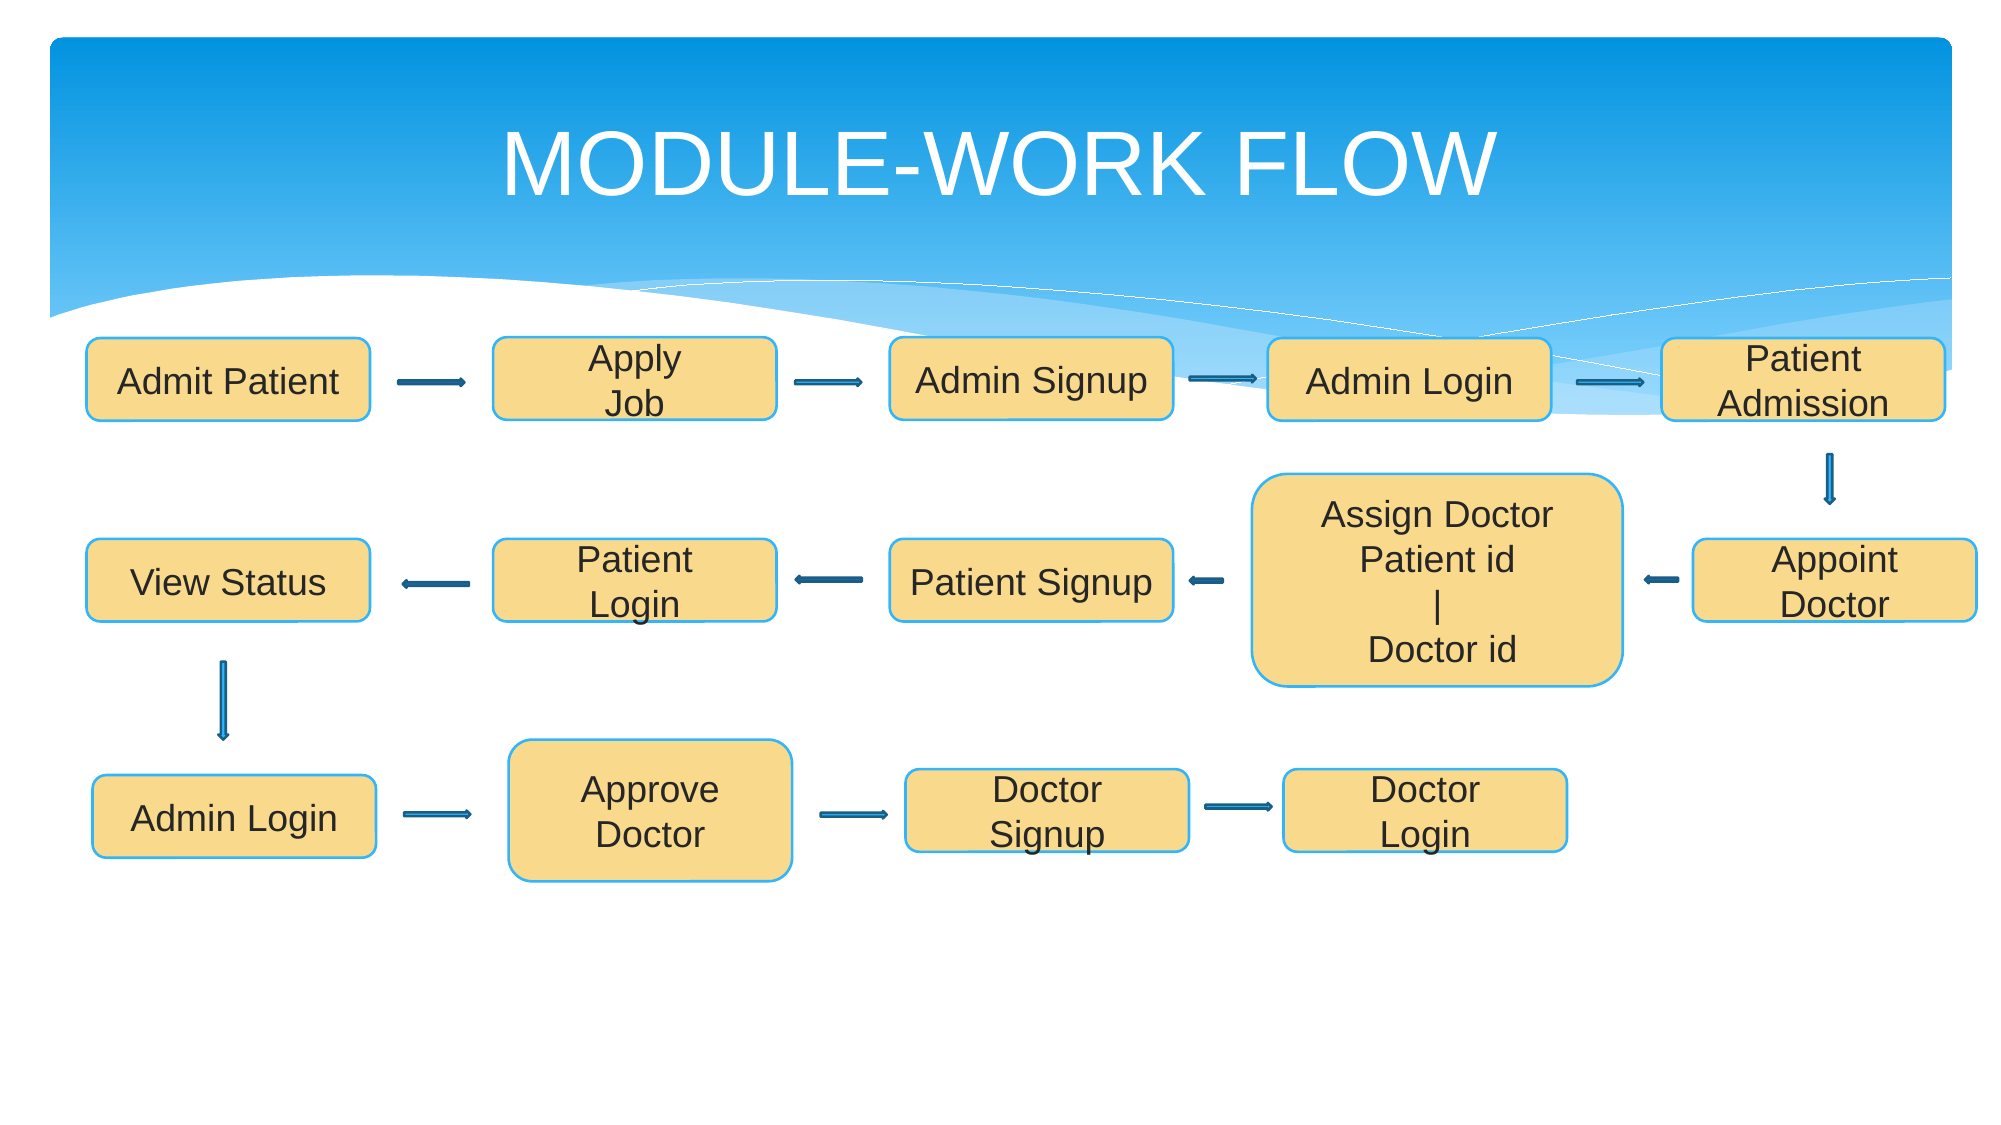

# MODULE-WORK FLOW
Apply
Job
Admin Signup
Admit Patient
Admin Login
Patient Admission

Assign Doctor
Patient id
|
 Doctor id

View Status
Patient
Login
Patient Signup
Appoint Doctor

Approve Doctor
Doctor
Signup
Doctor
Login
Admin Login